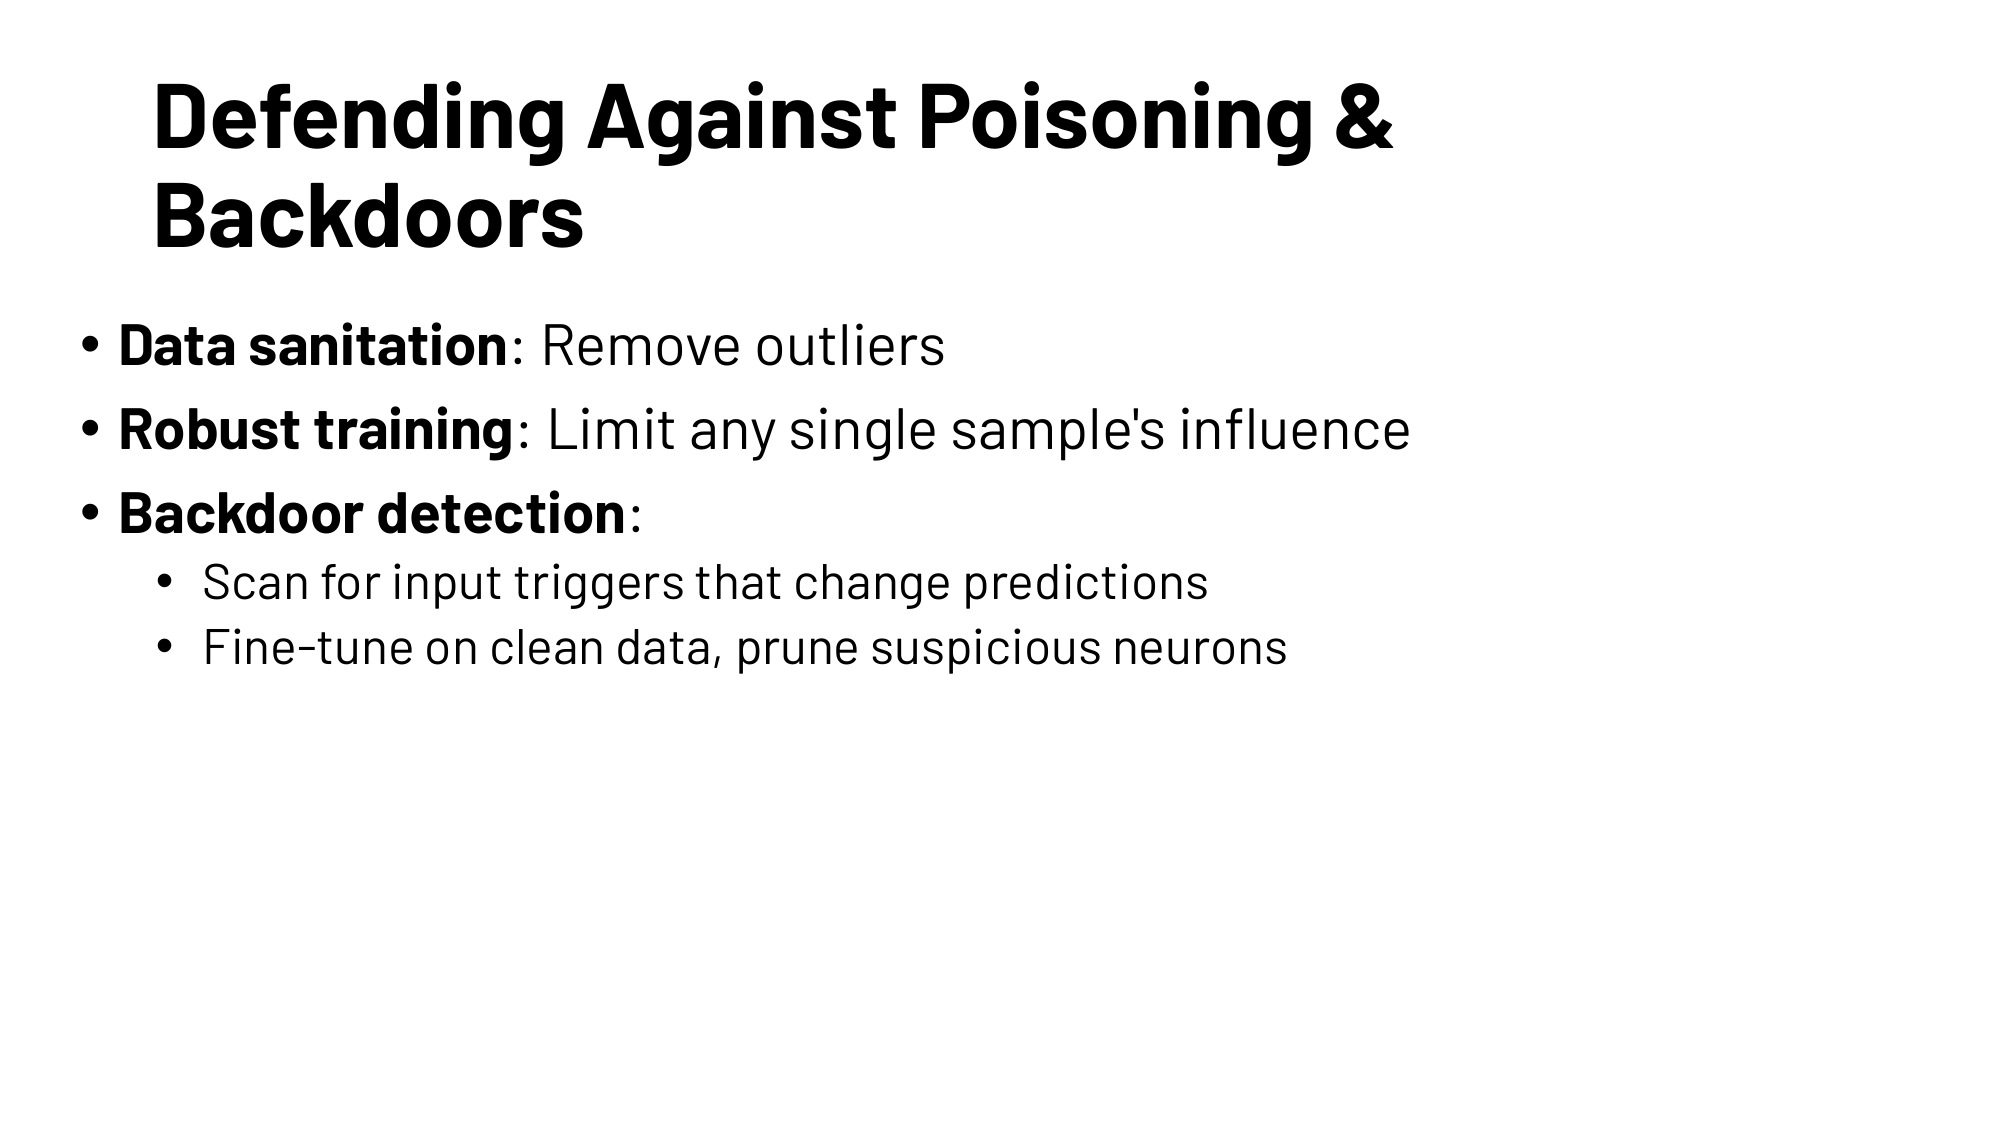

# Defending Against Poisoning & Backdoors
Data sanitation: Remove outliers
Robust training: Limit any single sample's influence
Backdoor detection:
Scan for input triggers that change predictions
Fine-tune on clean data, prune suspicious neurons